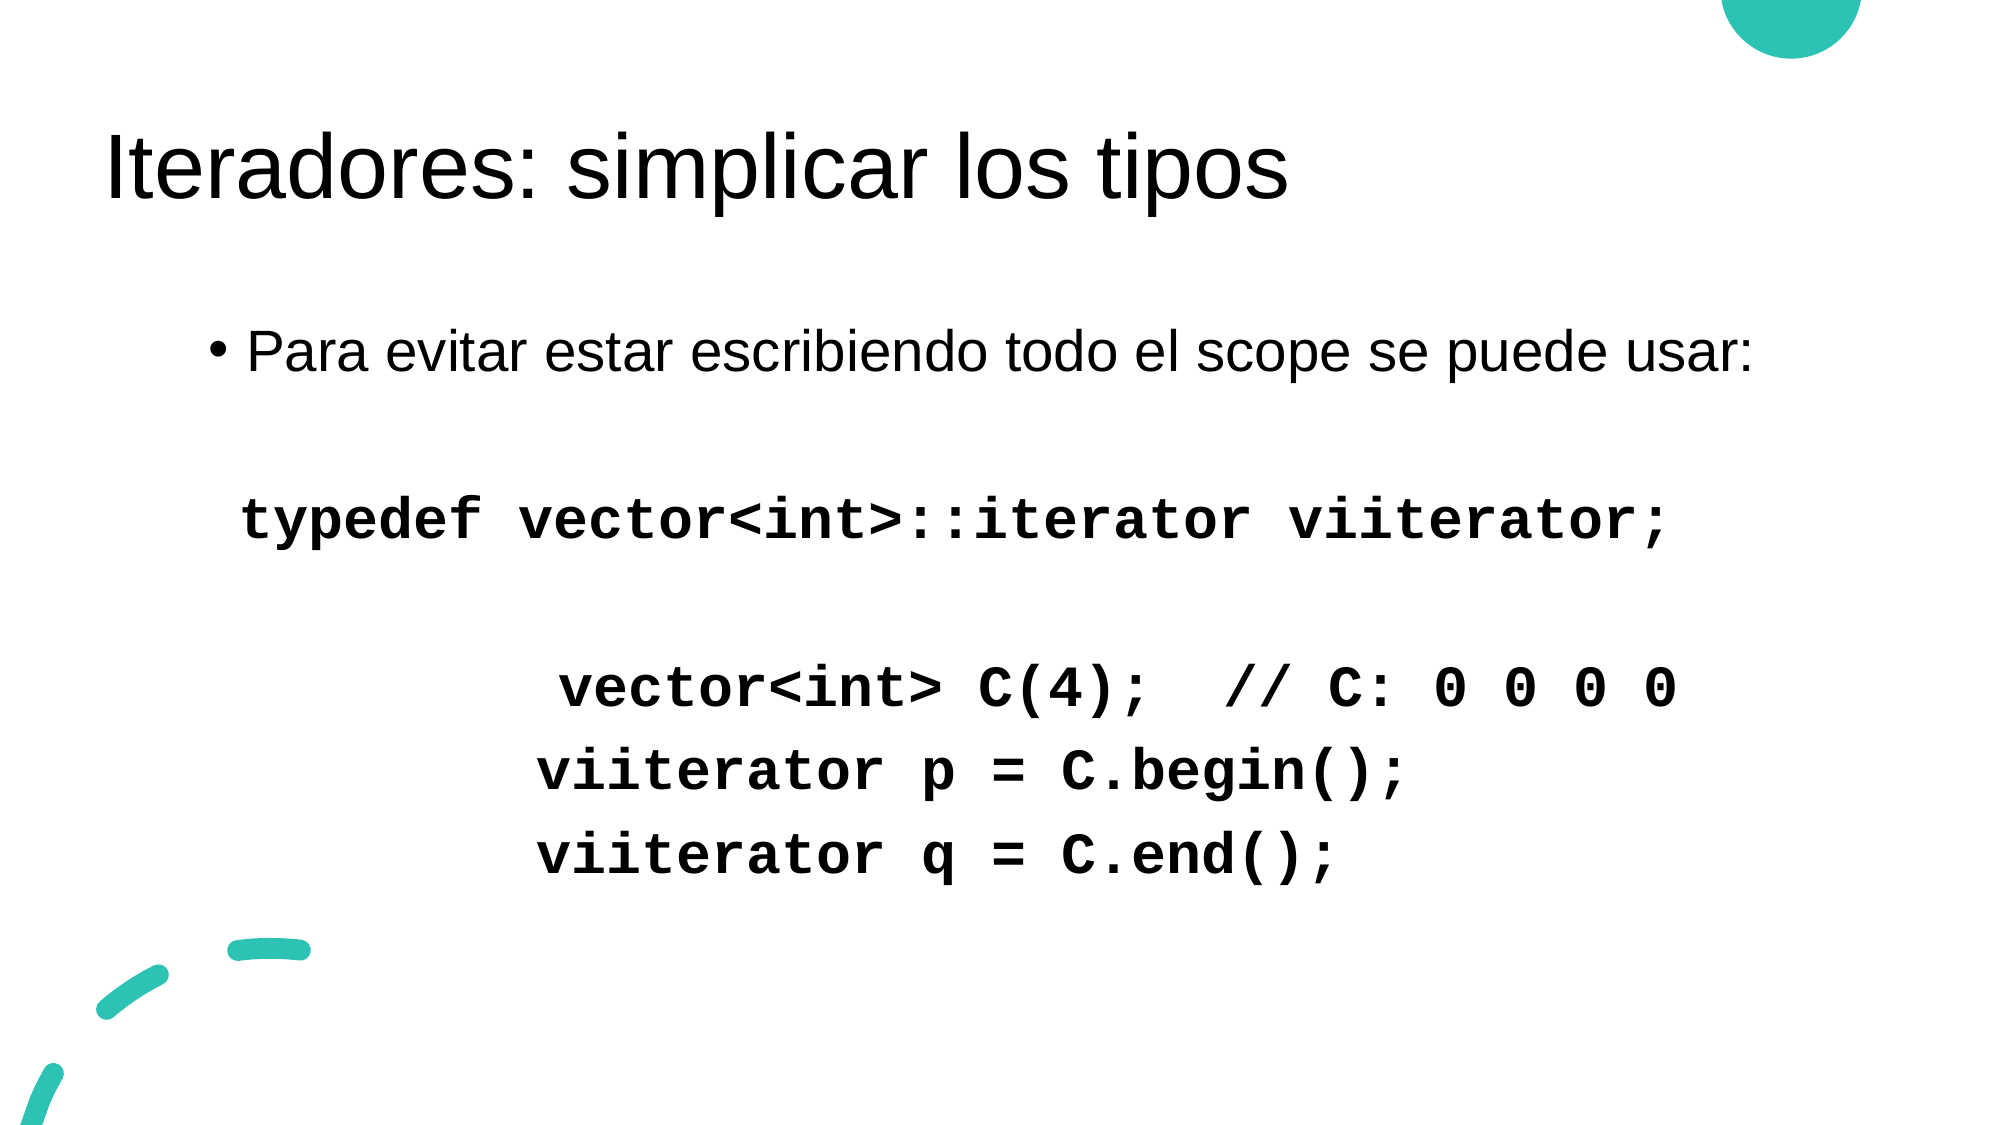

# Iteradores: simplicar los tipos
Para evitar estar escribiendo todo el scope se puede usar:

 typedef vector<int>::iterator viiterator;

          vector<int> C(4);  // C: 0 0 0 0
		    viiterator p = C.begin();
		    viiterator q = C.end();